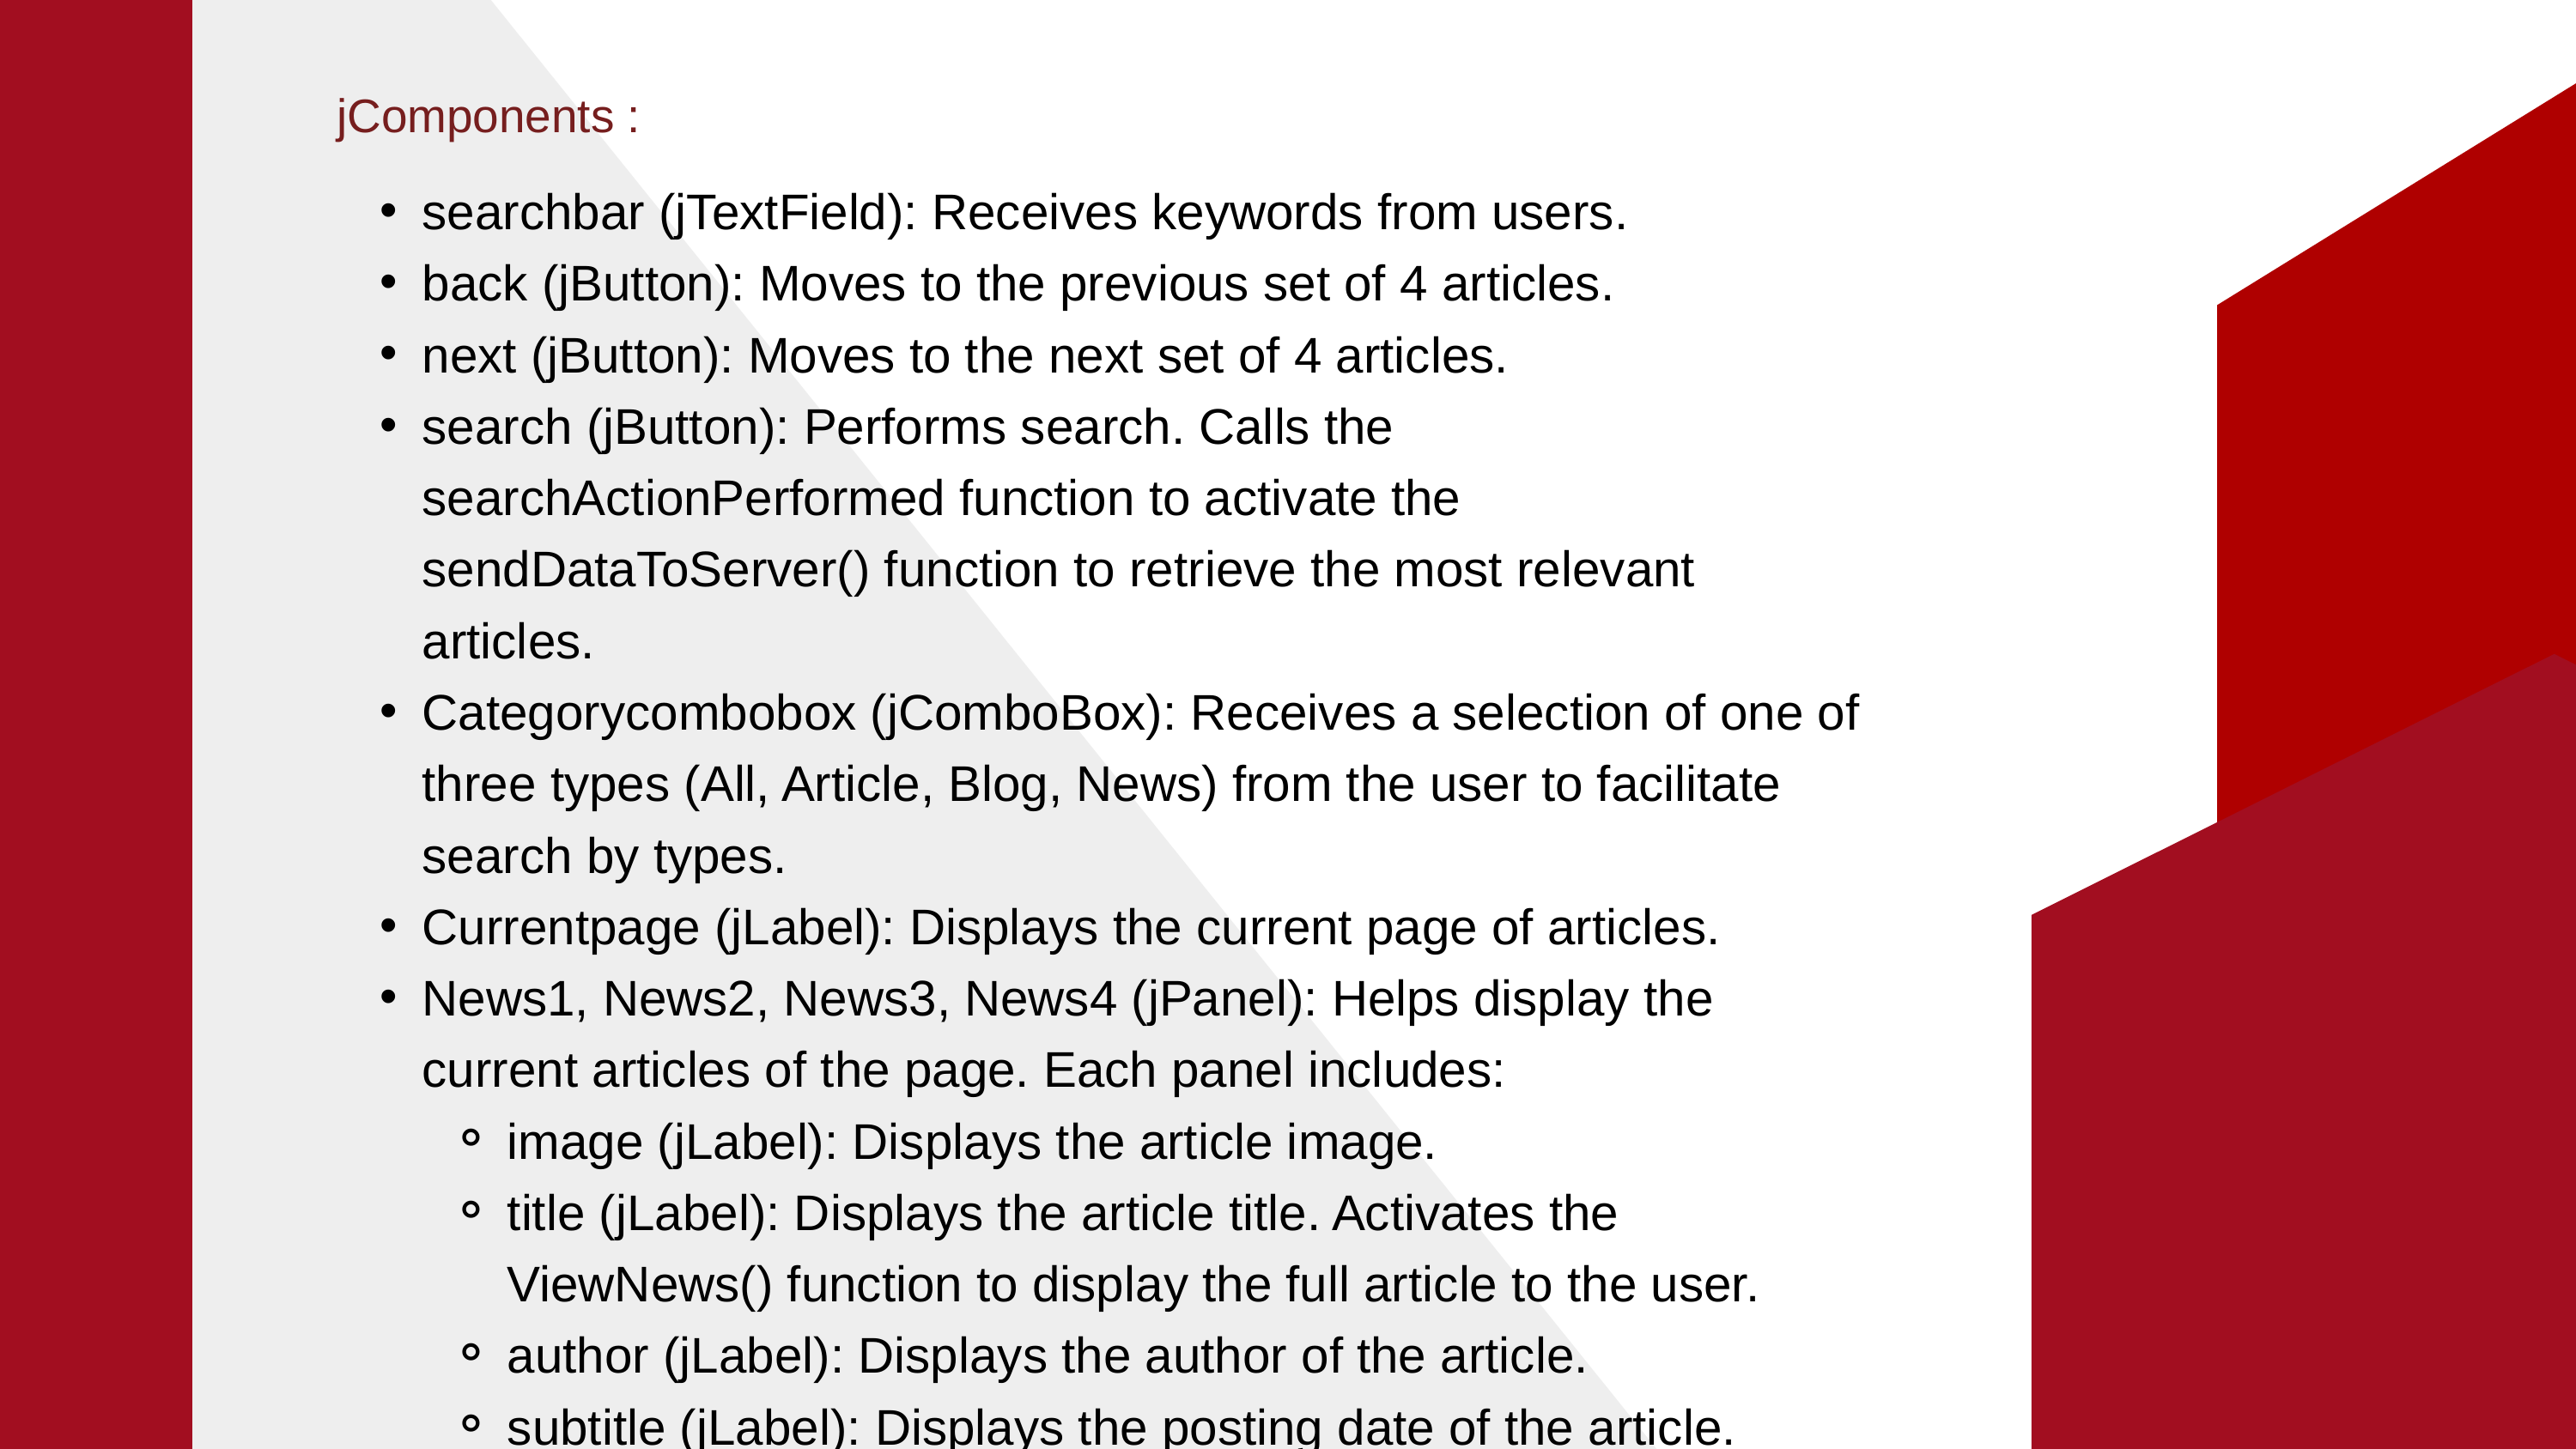

jComponents :
searchbar (jTextField): Receives keywords from users.
back (jButton): Moves to the previous set of 4 articles.
next (jButton): Moves to the next set of 4 articles.
search (jButton): Performs search. Calls the searchActionPerformed function to activate the sendDataToServer() function to retrieve the most relevant articles.
Categorycombobox (jComboBox): Receives a selection of one of three types (All, Article, Blog, News) from the user to facilitate search by types.
Currentpage (jLabel): Displays the current page of articles.
News1, News2, News3, News4 (jPanel): Helps display the current articles of the page. Each panel includes:
image (jLabel): Displays the article image.
title (jLabel): Displays the article title. Activates the ViewNews() function to display the full article to the user.
author (jLabel): Displays the author of the article.
subtitle (jLabel): Displays the posting date of the article.
type (jLabel): Displays the associated category of the article.